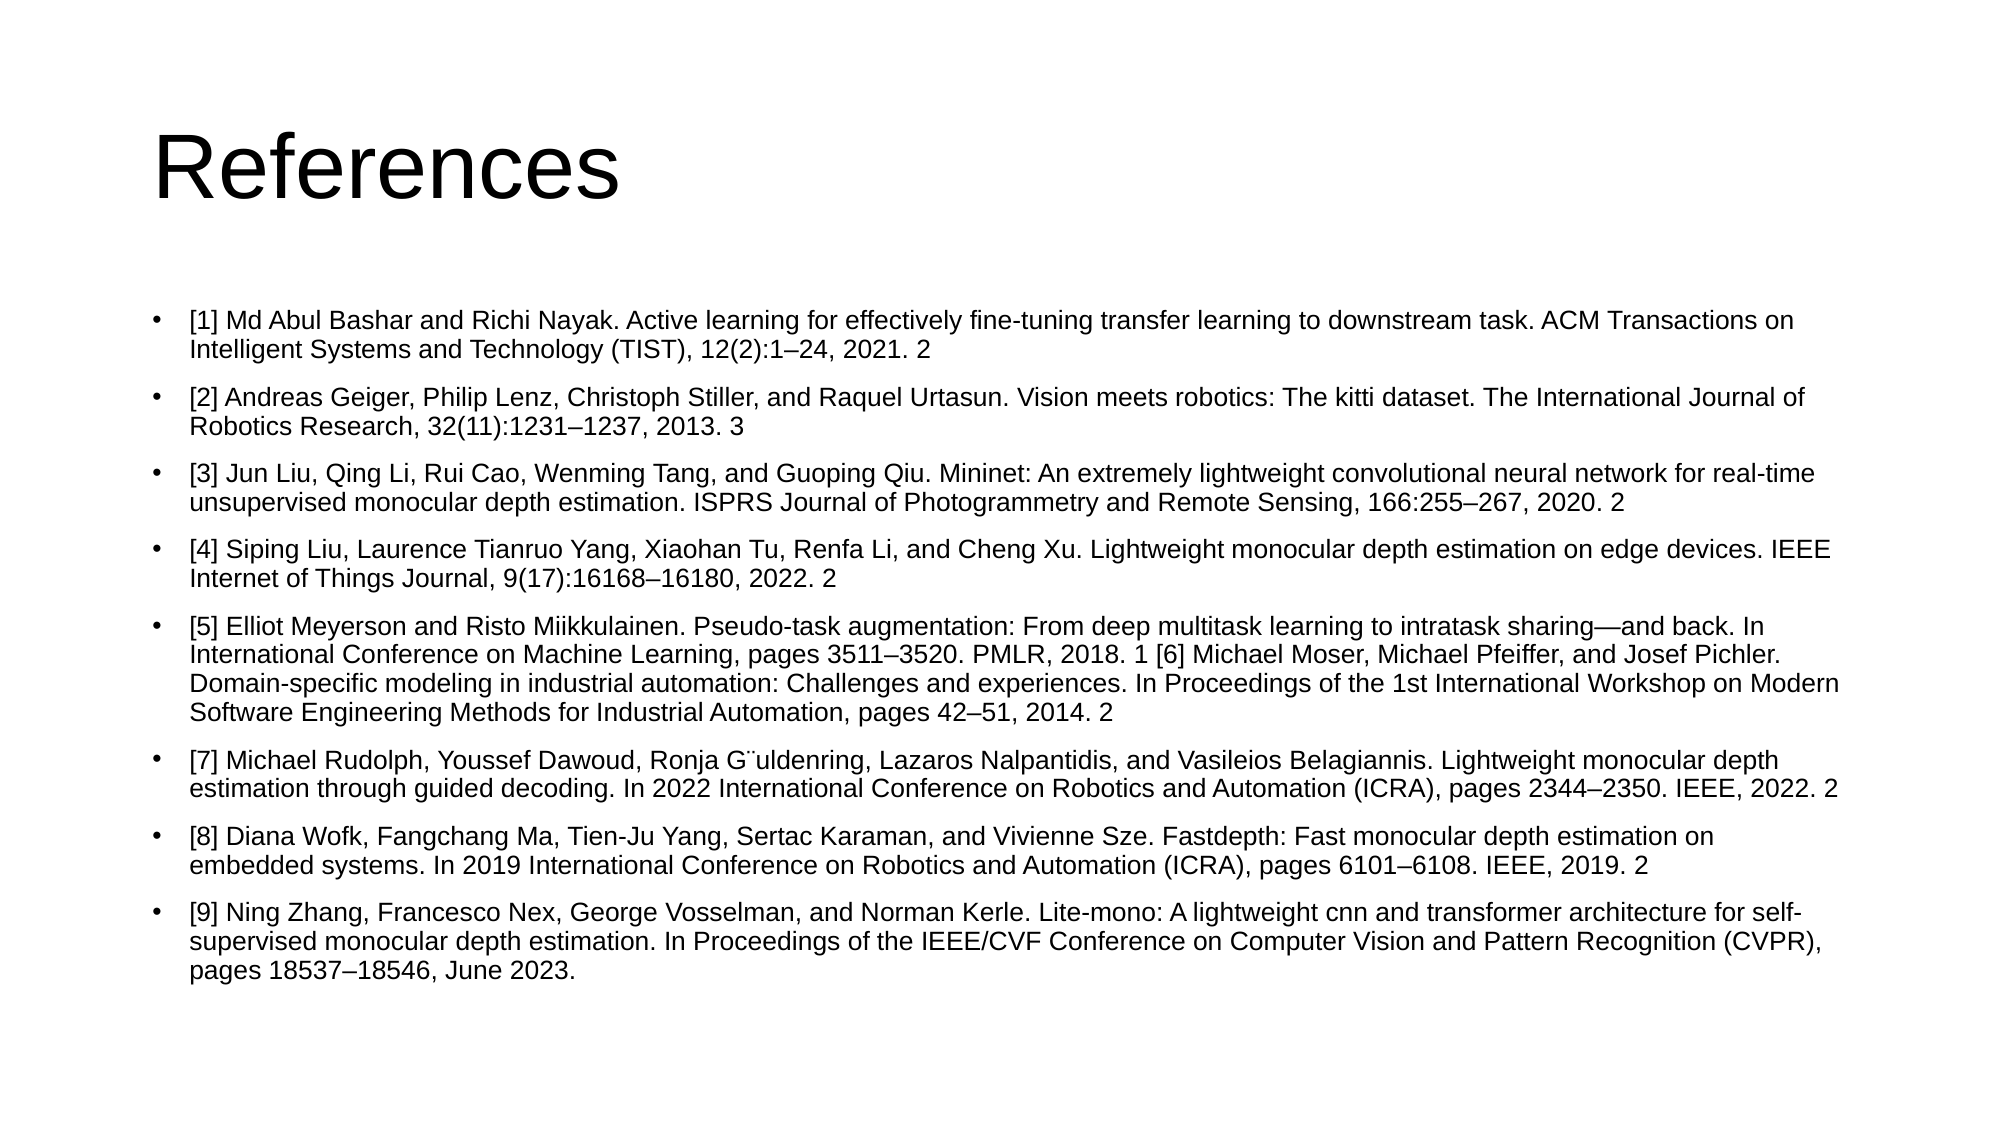

# References
[1] Md Abul Bashar and Richi Nayak. Active learning for effectively fine-tuning transfer learning to downstream task. ACM Transactions on Intelligent Systems and Technology (TIST), 12(2):1–24, 2021. 2
[2] Andreas Geiger, Philip Lenz, Christoph Stiller, and Raquel Urtasun. Vision meets robotics: The kitti dataset. The International Journal of Robotics Research, 32(11):1231–1237, 2013. 3
[3] Jun Liu, Qing Li, Rui Cao, Wenming Tang, and Guoping Qiu. Mininet: An extremely lightweight convolutional neural network for real-time unsupervised monocular depth estimation. ISPRS Journal of Photogrammetry and Remote Sensing, 166:255–267, 2020. 2
[4] Siping Liu, Laurence Tianruo Yang, Xiaohan Tu, Renfa Li, and Cheng Xu. Lightweight monocular depth estimation on edge devices. IEEE Internet of Things Journal, 9(17):16168–16180, 2022. 2
[5] Elliot Meyerson and Risto Miikkulainen. Pseudo-task augmentation: From deep multitask learning to intratask sharing—and back. In International Conference on Machine Learning, pages 3511–3520. PMLR, 2018. 1 [6] Michael Moser, Michael Pfeiffer, and Josef Pichler. Domain-specific modeling in industrial automation: Challenges and experiences. In Proceedings of the 1st International Workshop on Modern Software Engineering Methods for Industrial Automation, pages 42–51, 2014. 2
[7] Michael Rudolph, Youssef Dawoud, Ronja G¨uldenring, Lazaros Nalpantidis, and Vasileios Belagiannis. Lightweight monocular depth estimation through guided decoding. In 2022 International Conference on Robotics and Automation (ICRA), pages 2344–2350. IEEE, 2022. 2
[8] Diana Wofk, Fangchang Ma, Tien-Ju Yang, Sertac Karaman, and Vivienne Sze. Fastdepth: Fast monocular depth estimation on embedded systems. In 2019 International Conference on Robotics and Automation (ICRA), pages 6101–6108. IEEE, 2019. 2
[9] Ning Zhang, Francesco Nex, George Vosselman, and Norman Kerle. Lite-mono: A lightweight cnn and transformer architecture for self-supervised monocular depth estimation. In Proceedings of the IEEE/CVF Conference on Computer Vision and Pattern Recognition (CVPR), pages 18537–18546, June 2023.